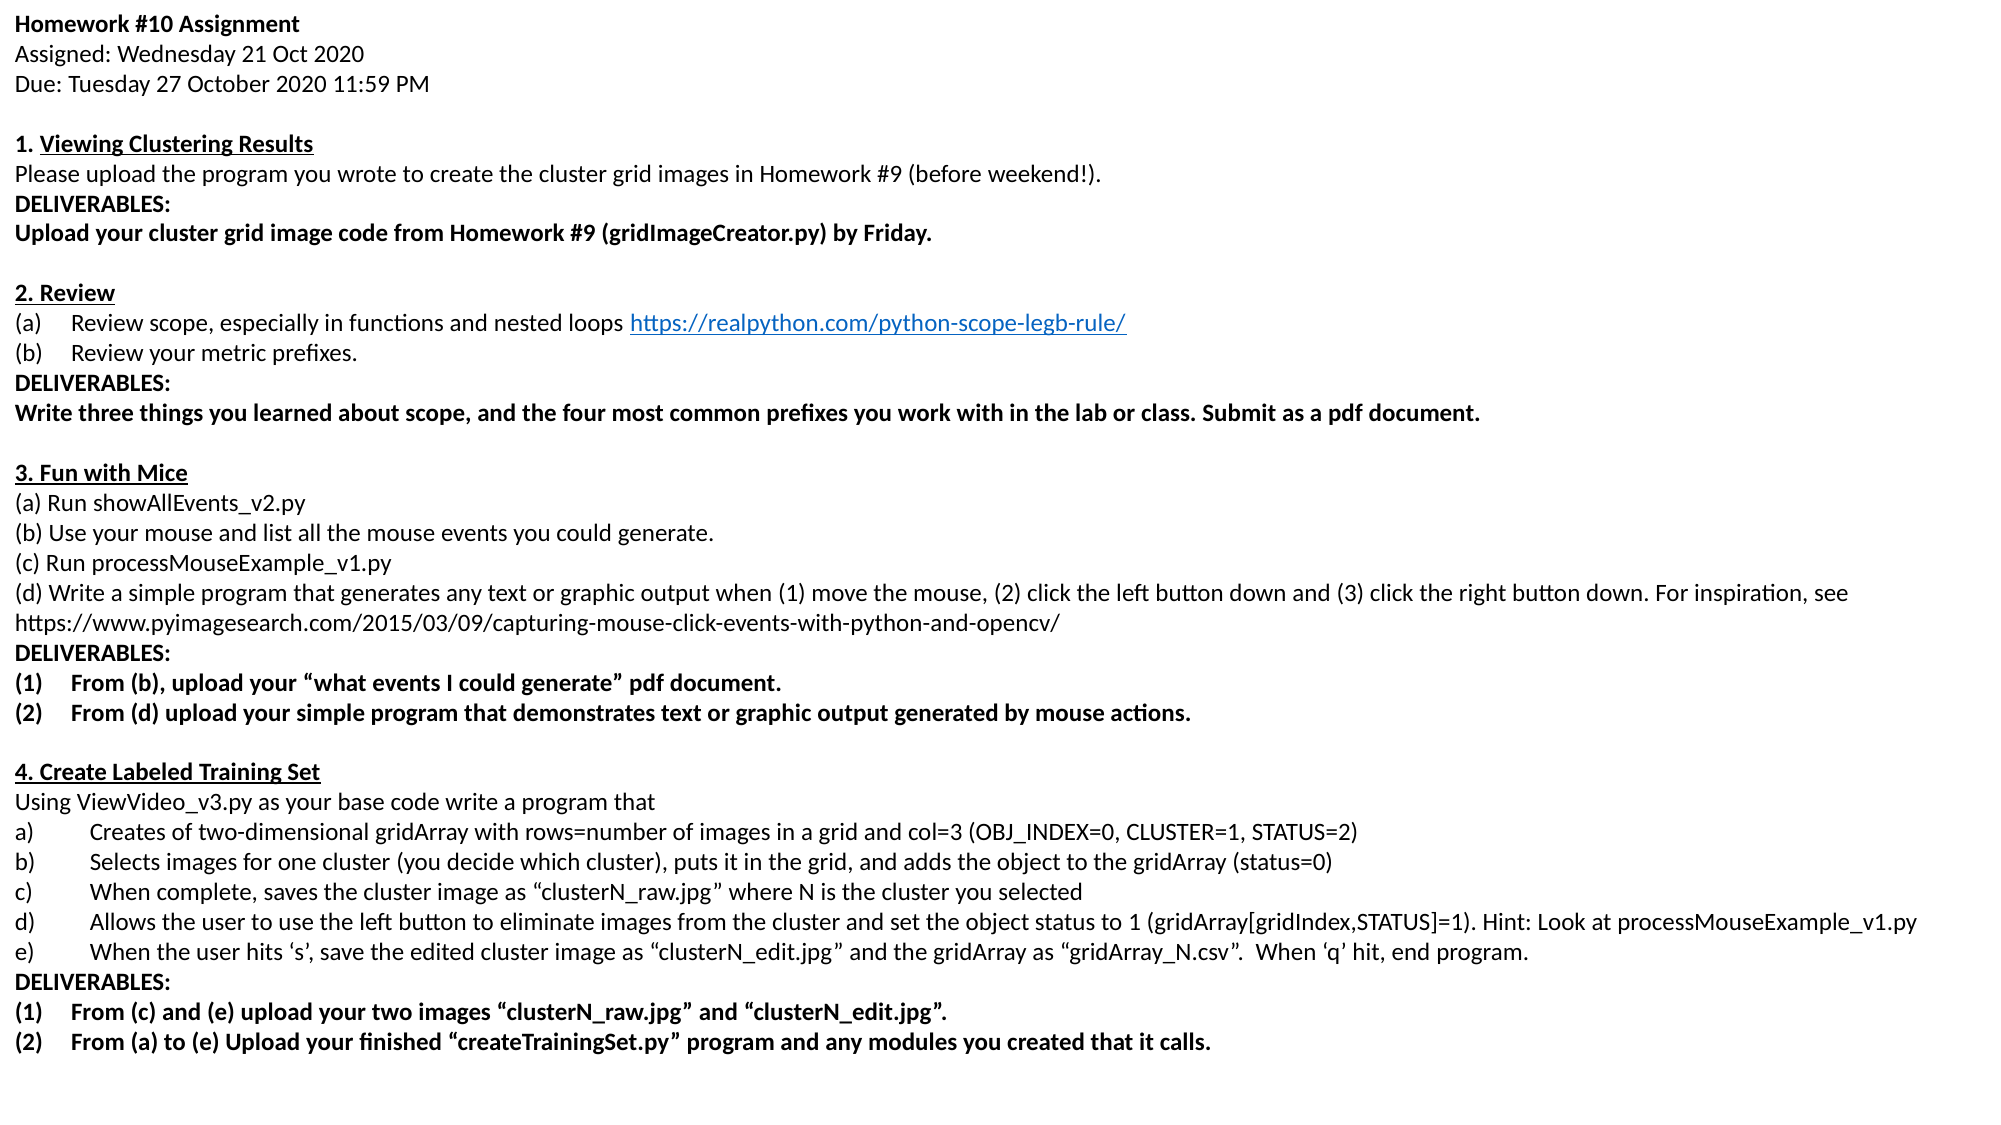

Homework #10 Assignment
Assigned: Wednesday 21 Oct 2020
Due: Tuesday 27 October 2020 11:59 PM
1. Viewing Clustering Results
Please upload the program you wrote to create the cluster grid images in Homework #9 (before weekend!).
DELIVERABLES:
Upload your cluster grid image code from Homework #9 (gridImageCreator.py) by Friday.

2. Review
Review scope, especially in functions and nested loops https://realpython.com/python-scope-legb-rule/
Review your metric prefixes.
DELIVERABLES:
Write three things you learned about scope, and the four most common prefixes you work with in the lab or class. Submit as a pdf document.

3. Fun with Mice
(a) Run showAllEvents_v2.py
(b) Use your mouse and list all the mouse events you could generate.
(c) Run processMouseExample_v1.py
(d) Write a simple program that generates any text or graphic output when (1) move the mouse, (2) click the left button down and (3) click the right button down. For inspiration, see https://www.pyimagesearch.com/2015/03/09/capturing-mouse-click-events-with-python-and-opencv/
DELIVERABLES:
From (b), upload your “what events I could generate” pdf document.
From (d) upload your simple program that demonstrates text or graphic output generated by mouse actions.

4. Create Labeled Training Set
Using ViewVideo_v3.py as your base code write a program that
Creates of two-dimensional gridArray with rows=number of images in a grid and col=3 (OBJ_INDEX=0, CLUSTER=1, STATUS=2)
Selects images for one cluster (you decide which cluster), puts it in the grid, and adds the object to the gridArray (status=0)
When complete, saves the cluster image as “clusterN_raw.jpg” where N is the cluster you selected
Allows the user to use the left button to eliminate images from the cluster and set the object status to 1 (gridArray[gridIndex,STATUS]=1). Hint: Look at processMouseExample_v1.py
When the user hits ‘s’, save the edited cluster image as “clusterN_edit.jpg” and the gridArray as “gridArray_N.csv”.  When ‘q’ hit, end program.
DELIVERABLES:
From (c) and (e) upload your two images “clusterN_raw.jpg” and “clusterN_edit.jpg”.
From (a) to (e) Upload your finished “createTrainingSet.py” program and any modules you created that it calls.